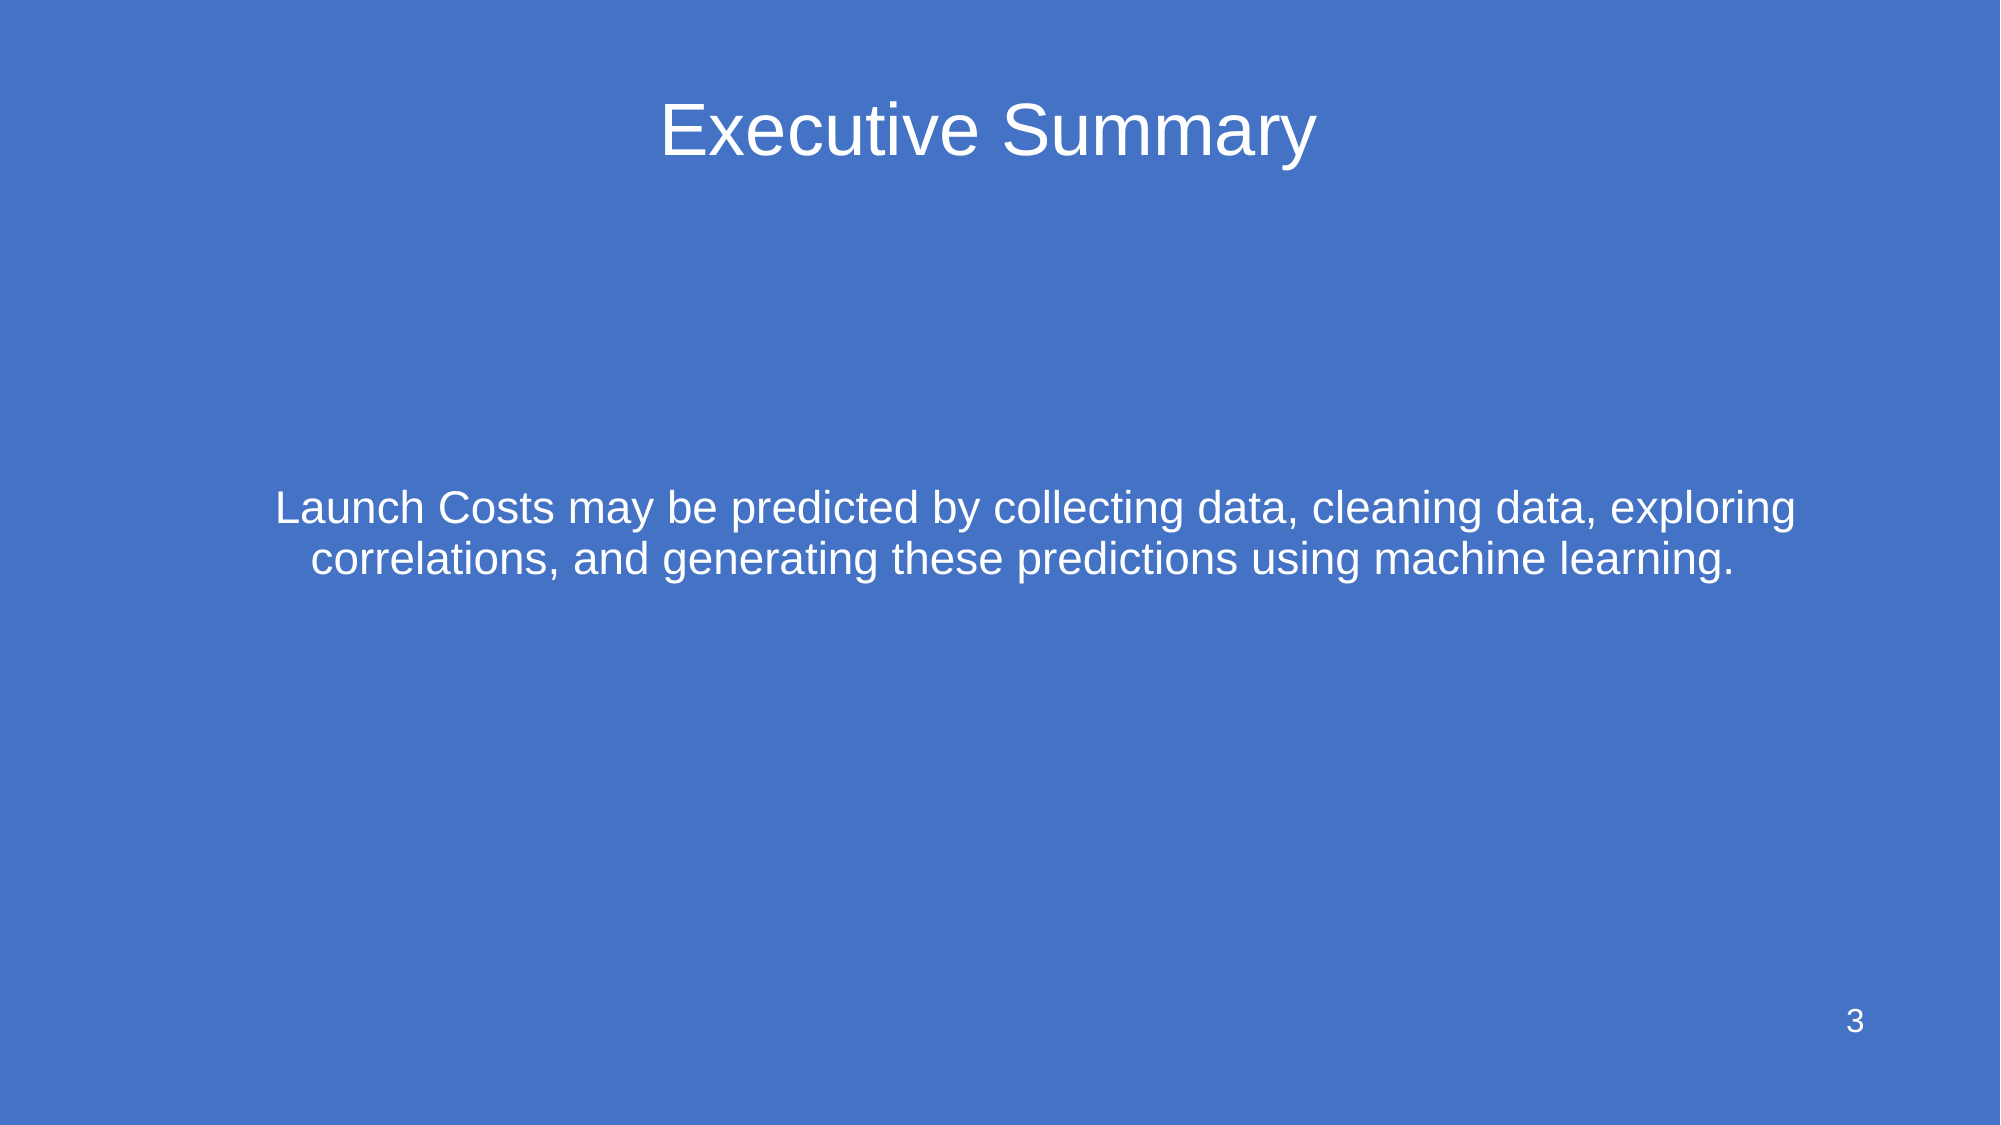

Executive Summary
Launch Costs may be predicted by collecting data, cleaning data, exploring correlations, and generating these predictions using machine learning.
3